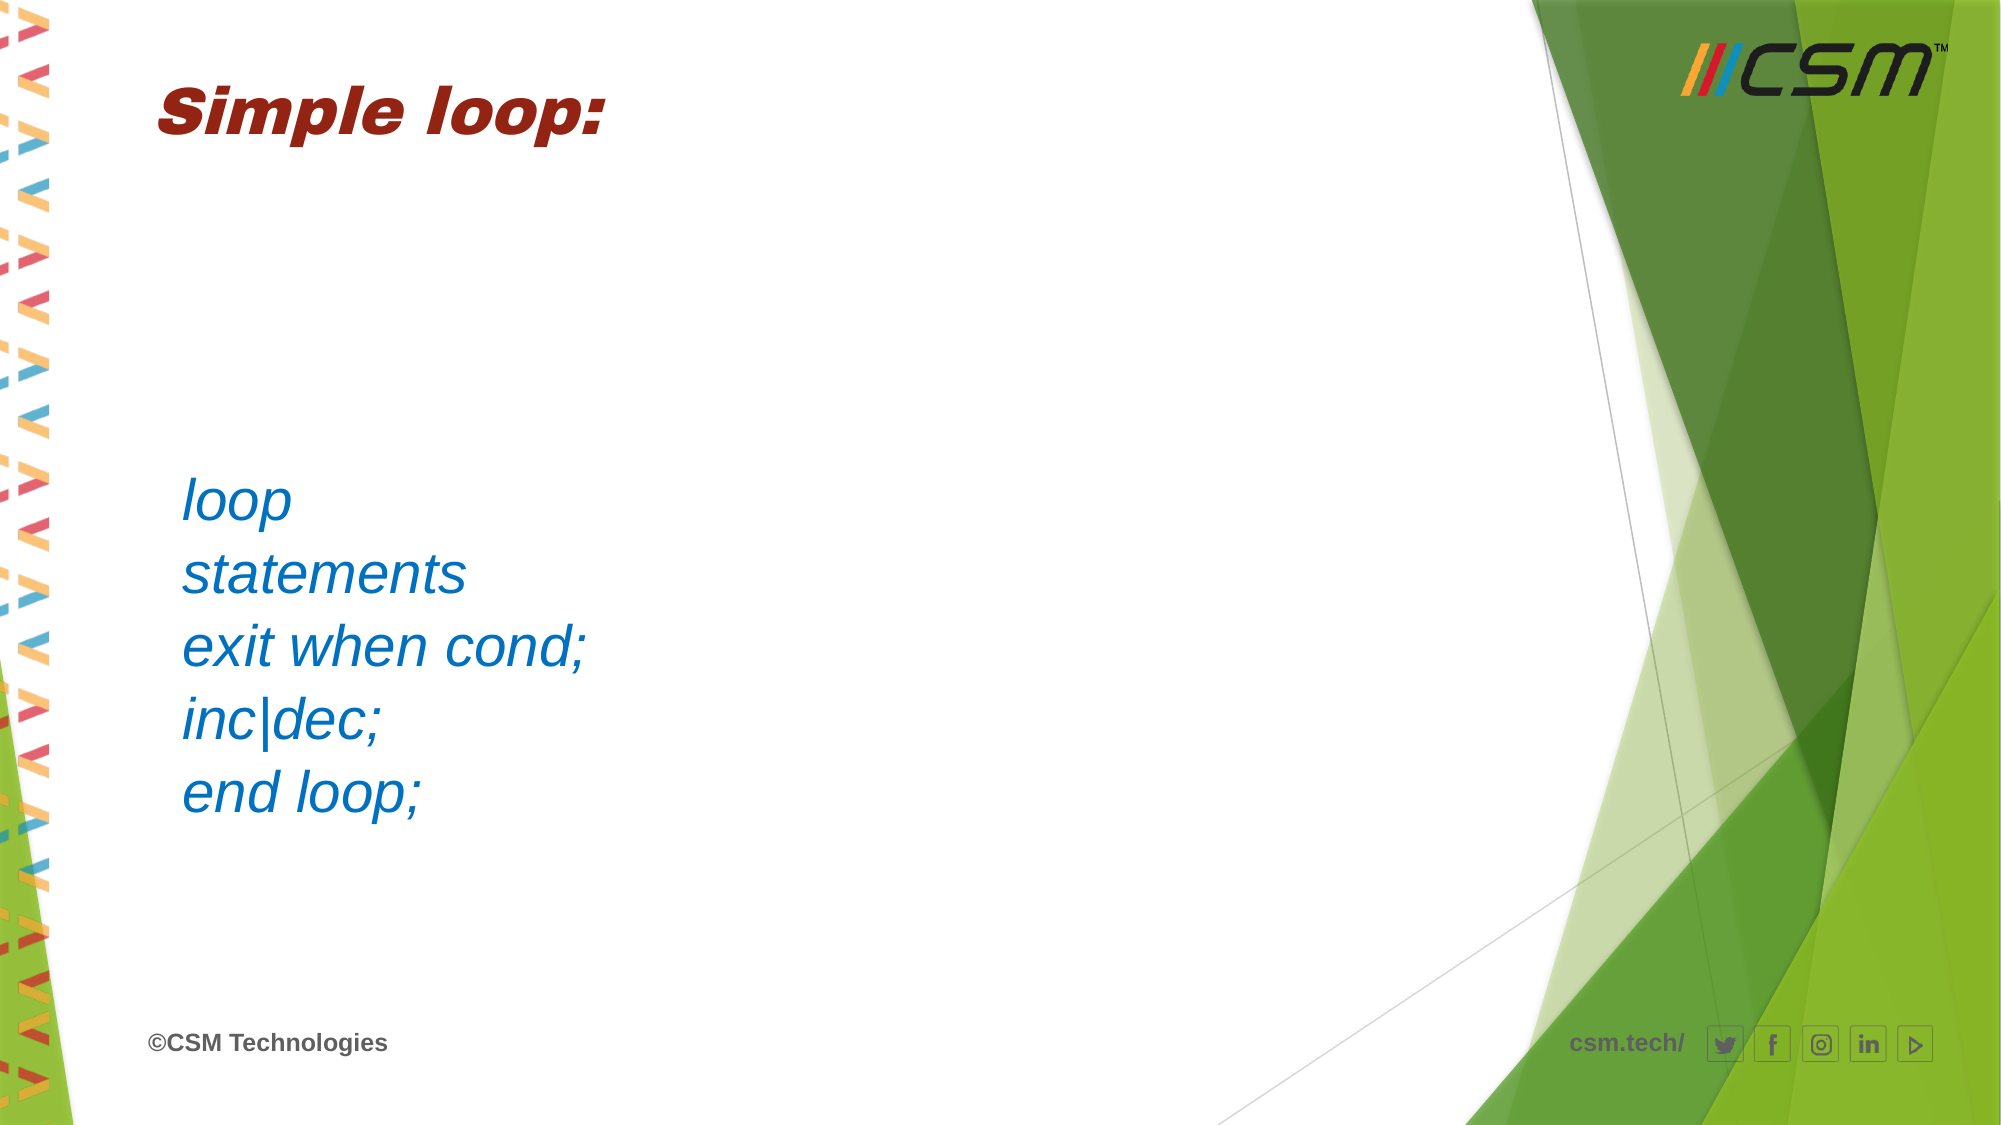

# Simple loop:

loop
statements
exit when cond;
inc|dec;
end loop;